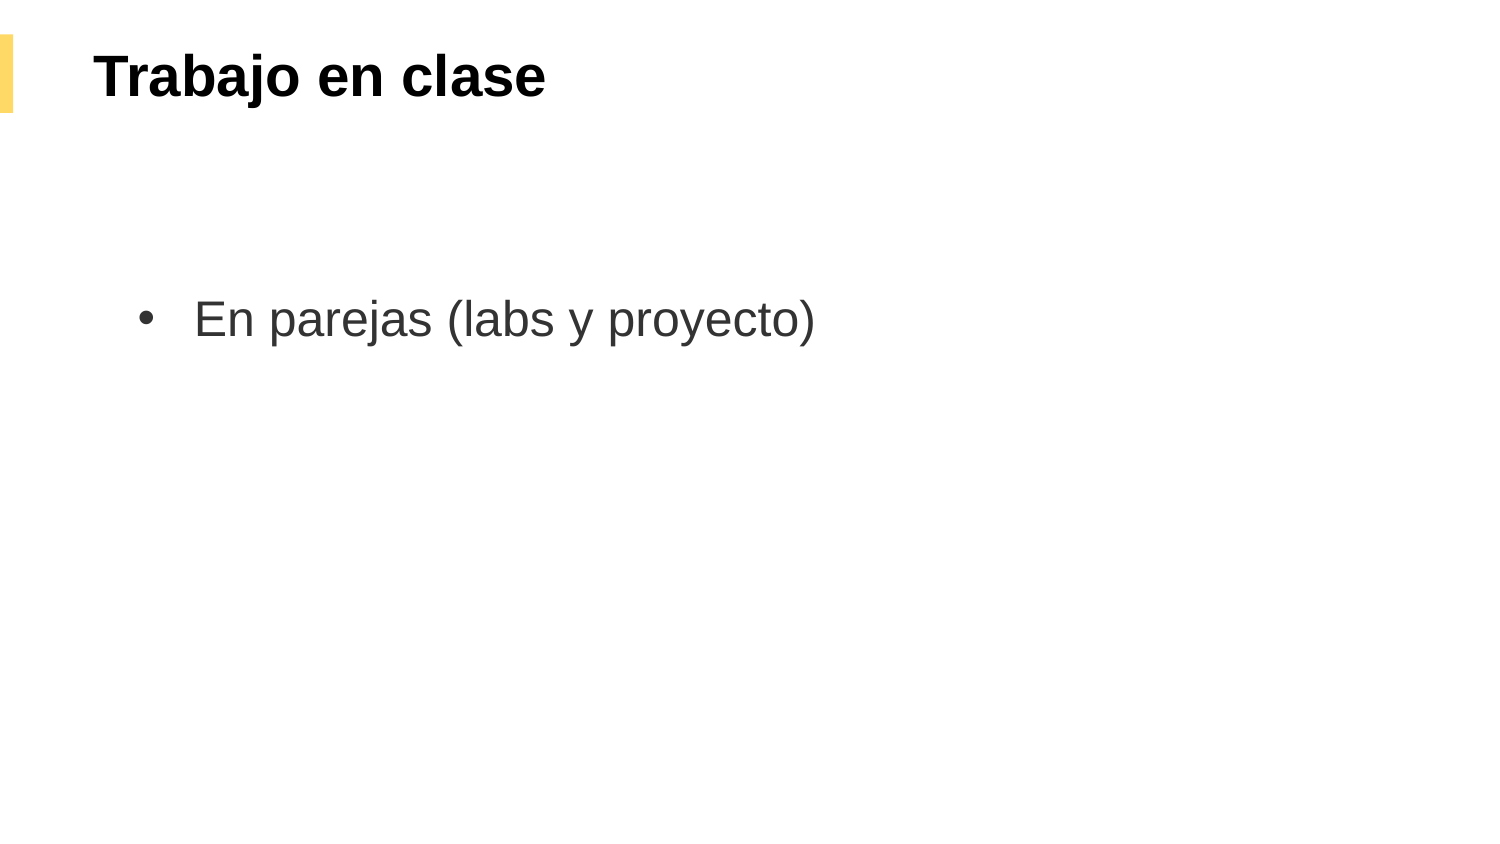

Trabajo en clase

En parejas (labs y proyecto)